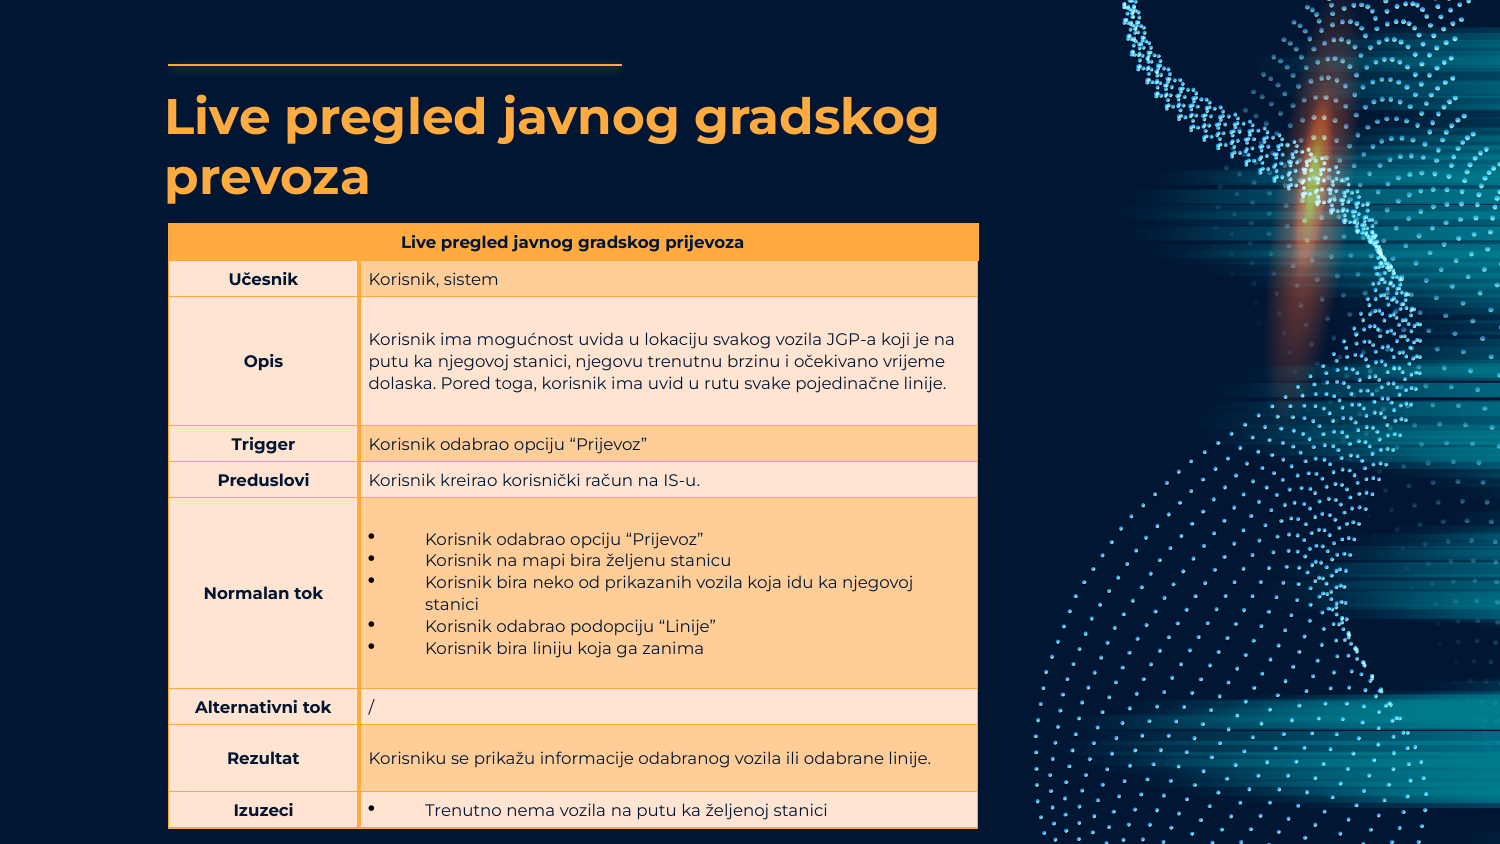

# Live pregled javnog gradskog prevoza
| Live pregled javnog gradskog prijevoza |  |
| --- | --- |
| Učesnik | Korisnik, sistem |
| Opis | Korisnik ima mogućnost uvida u lokaciju svakog vozila JGP-a koji je na putu ka njegovoj stanici, njegovu trenutnu brzinu i očekivano vrijeme dolaska. Pored toga, korisnik ima uvid u rutu svake pojedinačne linije. |
| Trigger | Korisnik odabrao opciju “Prijevoz” |
| Preduslovi | Korisnik kreirao korisnički račun na IS-u. |
| Normalan tok | Korisnik odabrao opciju “Prijevoz” Korisnik na mapi bira željenu stanicu Korisnik bira neko od prikazanih vozila koja idu ka njegovoj stanici Korisnik odabrao podopciju “Linije” Korisnik bira liniju koja ga zanima |
| Alternativni tok | / |
| Rezultat | Korisniku se prikažu informacije odabranog vozila ili odabrane linije. |
| Izuzeci | Trenutno nema vozila na putu ka željenoj stanici |